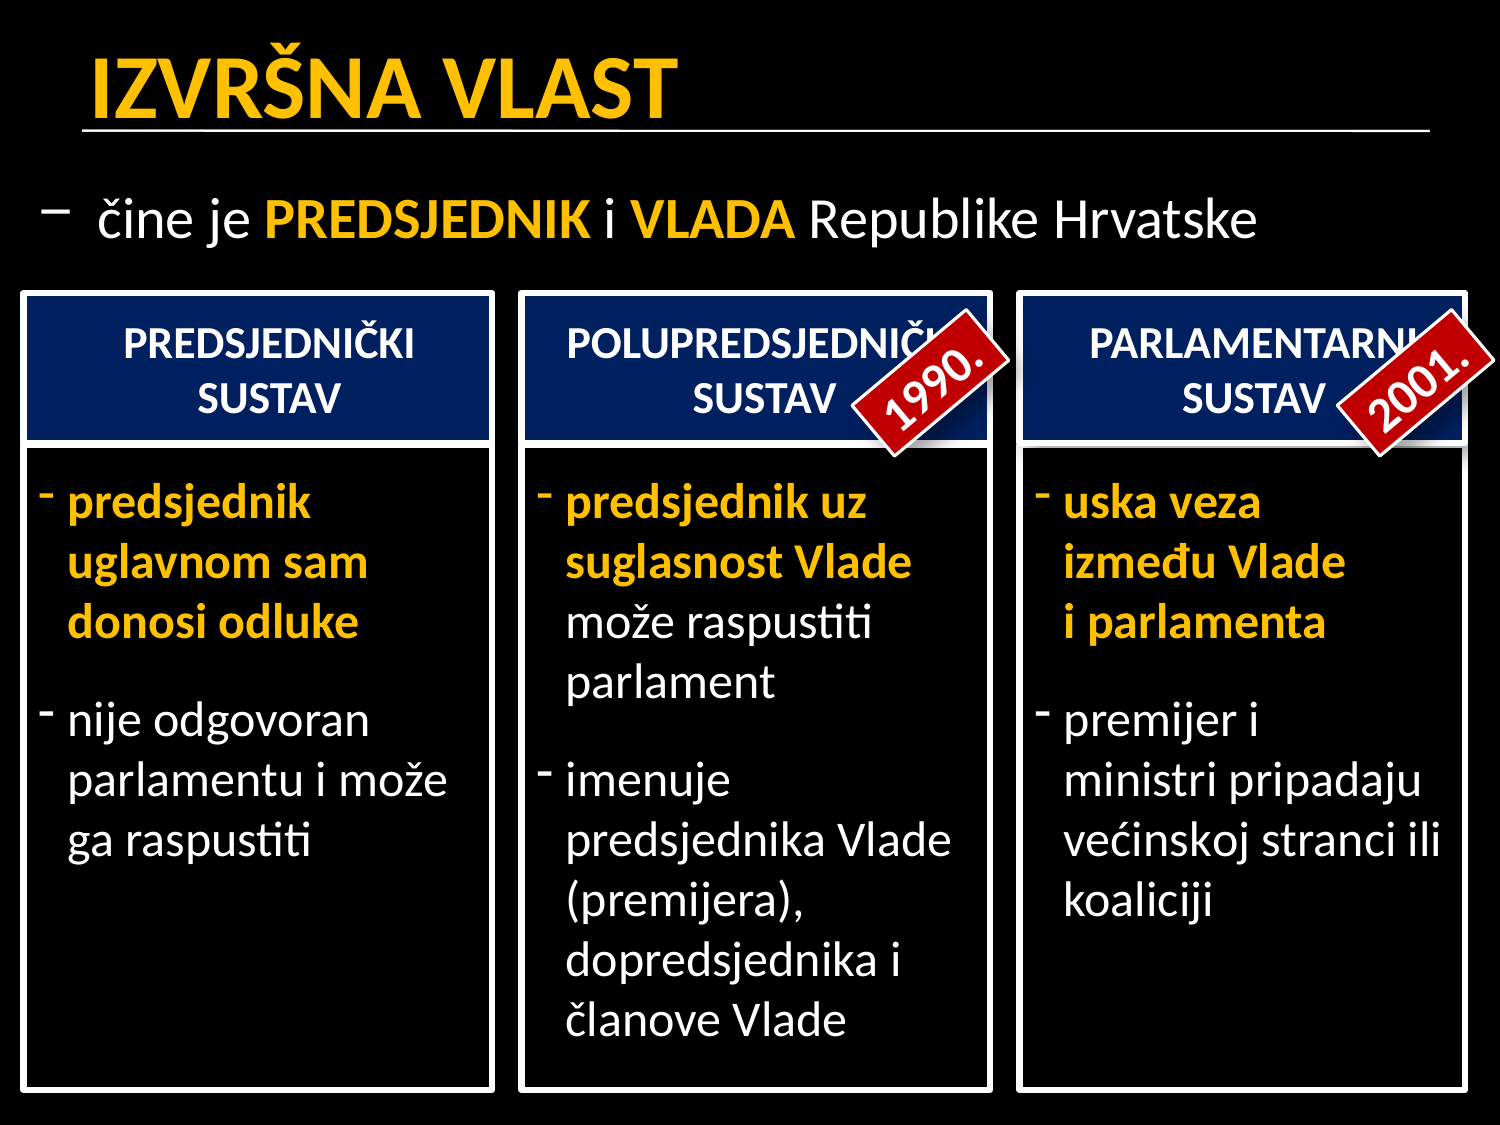

# IZVRŠNA VLAST
čine je PREDSJEDNIK i VLADA Republike Hrvatske
PREDSJEDNIČKI SUSTAV
predsjednik uglavnom sam donosi odluke
nije odgovoran parlamentu i može ga raspustiti
POLUPREDSJEDNIČKI SUSTAV
predsjednik uz suglasnost Vlade može raspustiti parlament
imenuje predsjednika Vlade (premijera), dopredsjednika i članove Vlade
PARLAMENTARNI SUSTAV
uska veza između Vlade
i parlamenta
premijer i ministri pripadaju većinskoj stranci ili koaliciji
1990.
2001.